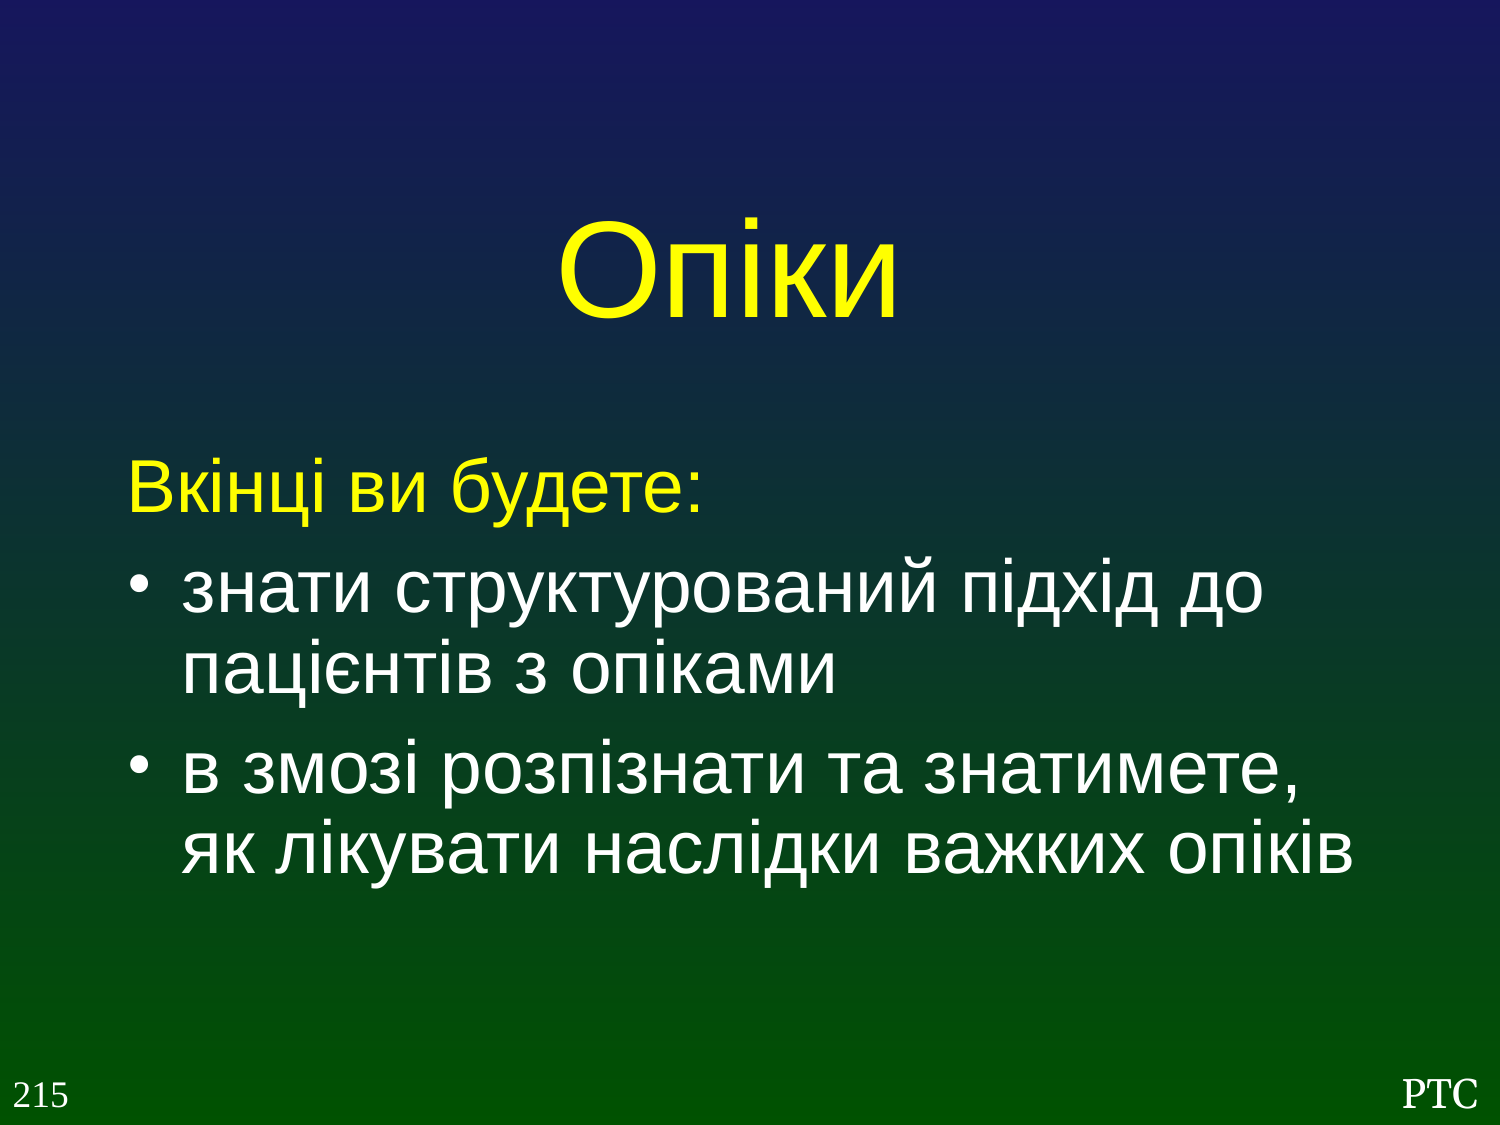

Опіки
Вкінці ви будете:
знати структурований підхід до пацієнтів з опіками
в змозі розпізнати та знатимете, як лікувати наслідки важких опіків
215